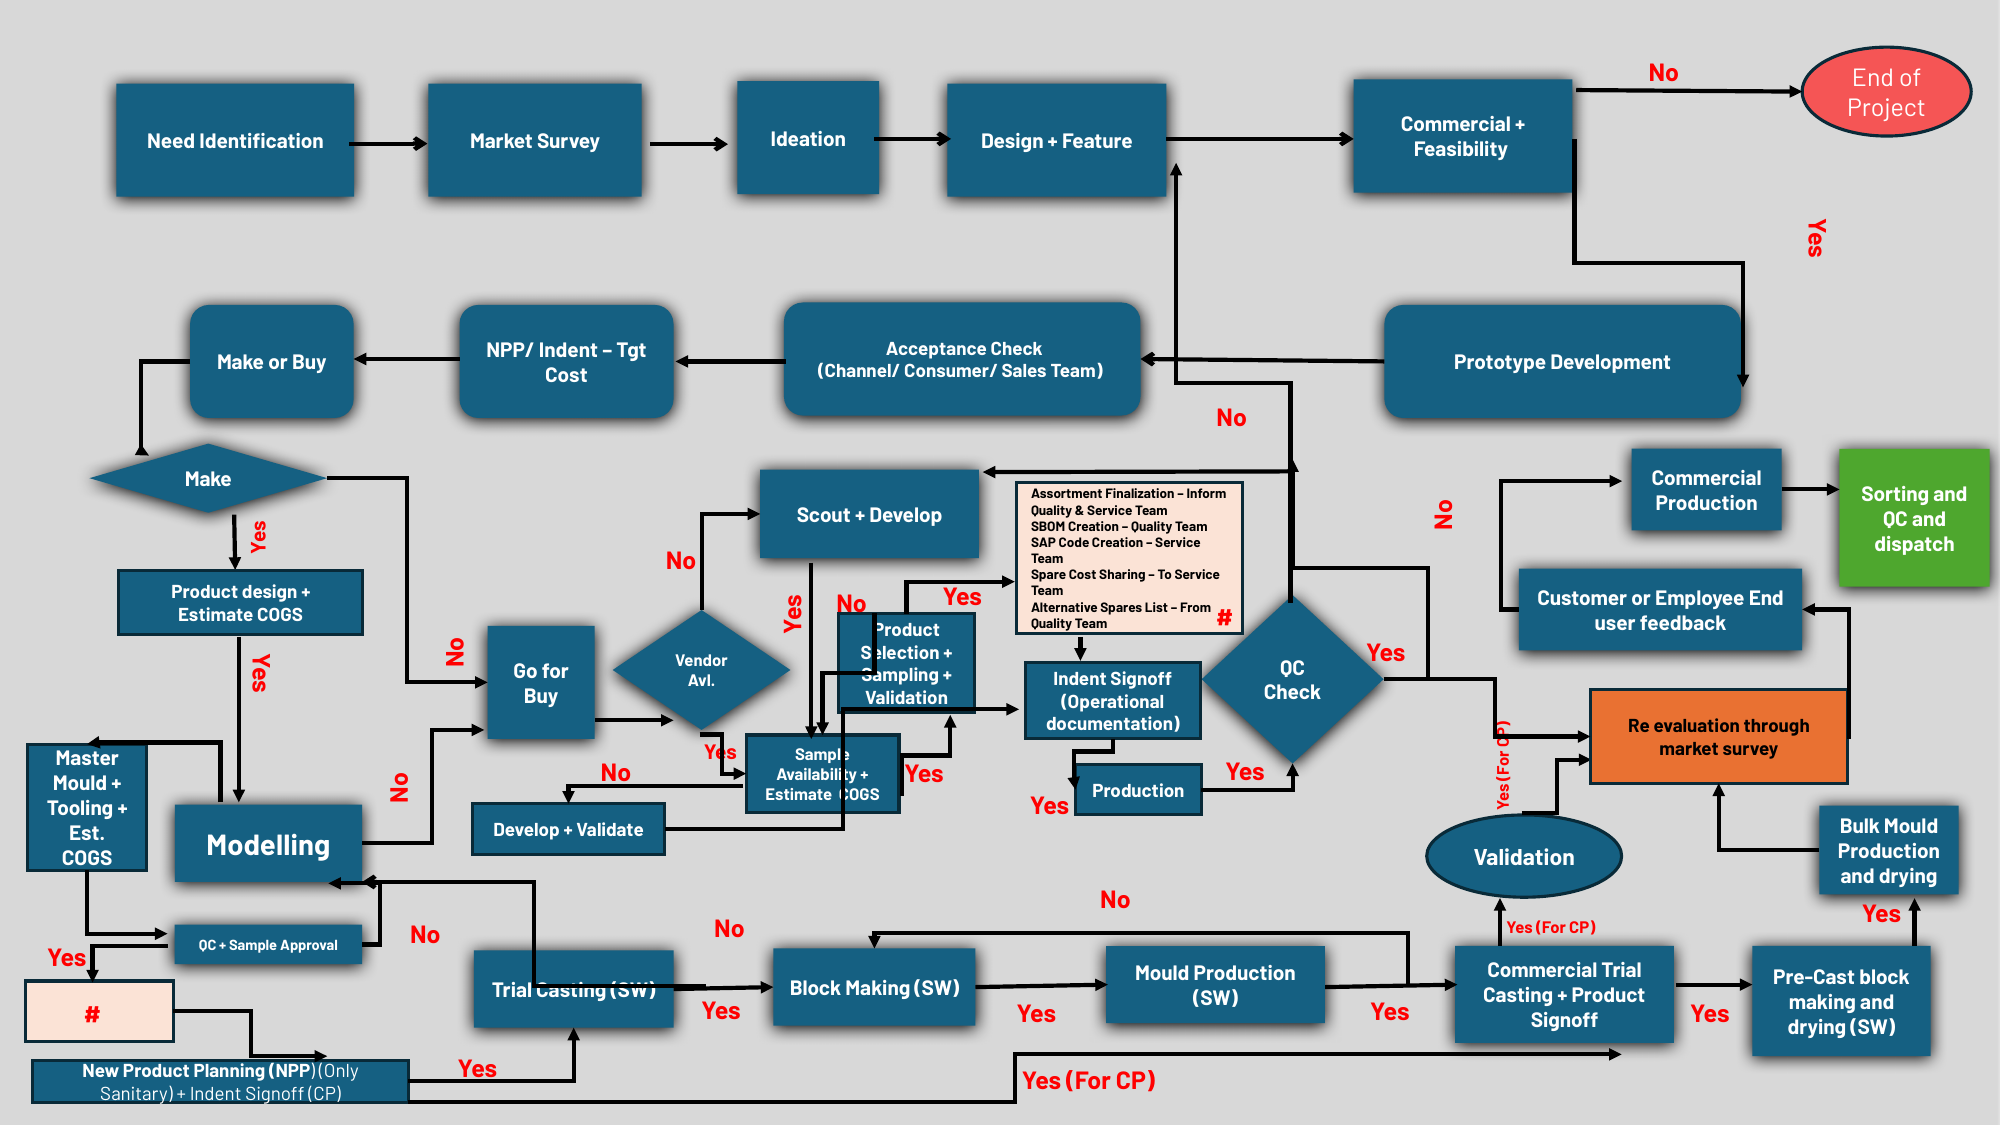

End of Project
No
Commercial + Feasibility
Ideation
Design + Feature
Need Identification
Market Survey
Yes
 Acceptance Check
(Channel/ Consumer/ Sales Team)
Make or Buy
NPP/ Indent – Tgt Cost
Prototype Development
No
Make
Commercial Production
Sorting and QC and dispatch
Scout + Develop

Assortment Finalization – Inform Quality & Service Team
SBOM Creation – Quality Team
SAP Code Creation – Service Team
Spare Cost Sharing – To Service Team
Alternative Spares List – From Quality Team

No
Yes
No
Customer or Employee End user feedback
Product design + Estimate COGS
Yes
No
Yes
#
QC Check
Vendor Avl.
Product Selection + Sampling + Validation
Go for Buy
No
Yes
Yes
Indent Signoff (Operational documentation)
Re evaluation through market survey
Yes
Sample Availability + Estimate  COGS
Yes (For CP)
Master Mould + Tooling + Est. COGS
Yes
No
Yes
No
Production
Yes
Develop + Validate
Modelling
Bulk Mould Production and drying
Validation
No
Yes
No
Yes (For CP)
No
QC + Sample Approval
Yes
Pre-Cast block making and drying (SW)
Mould Production (SW)
Commercial Trial Casting + Product Signoff
Block Making (SW)
Trial Casting (SW)

Yes
Yes
Yes
Yes
#
Yes
Yes (For CP)
New Product Planning (NPP) (Only Sanitary) + Indent Signoff (CP)